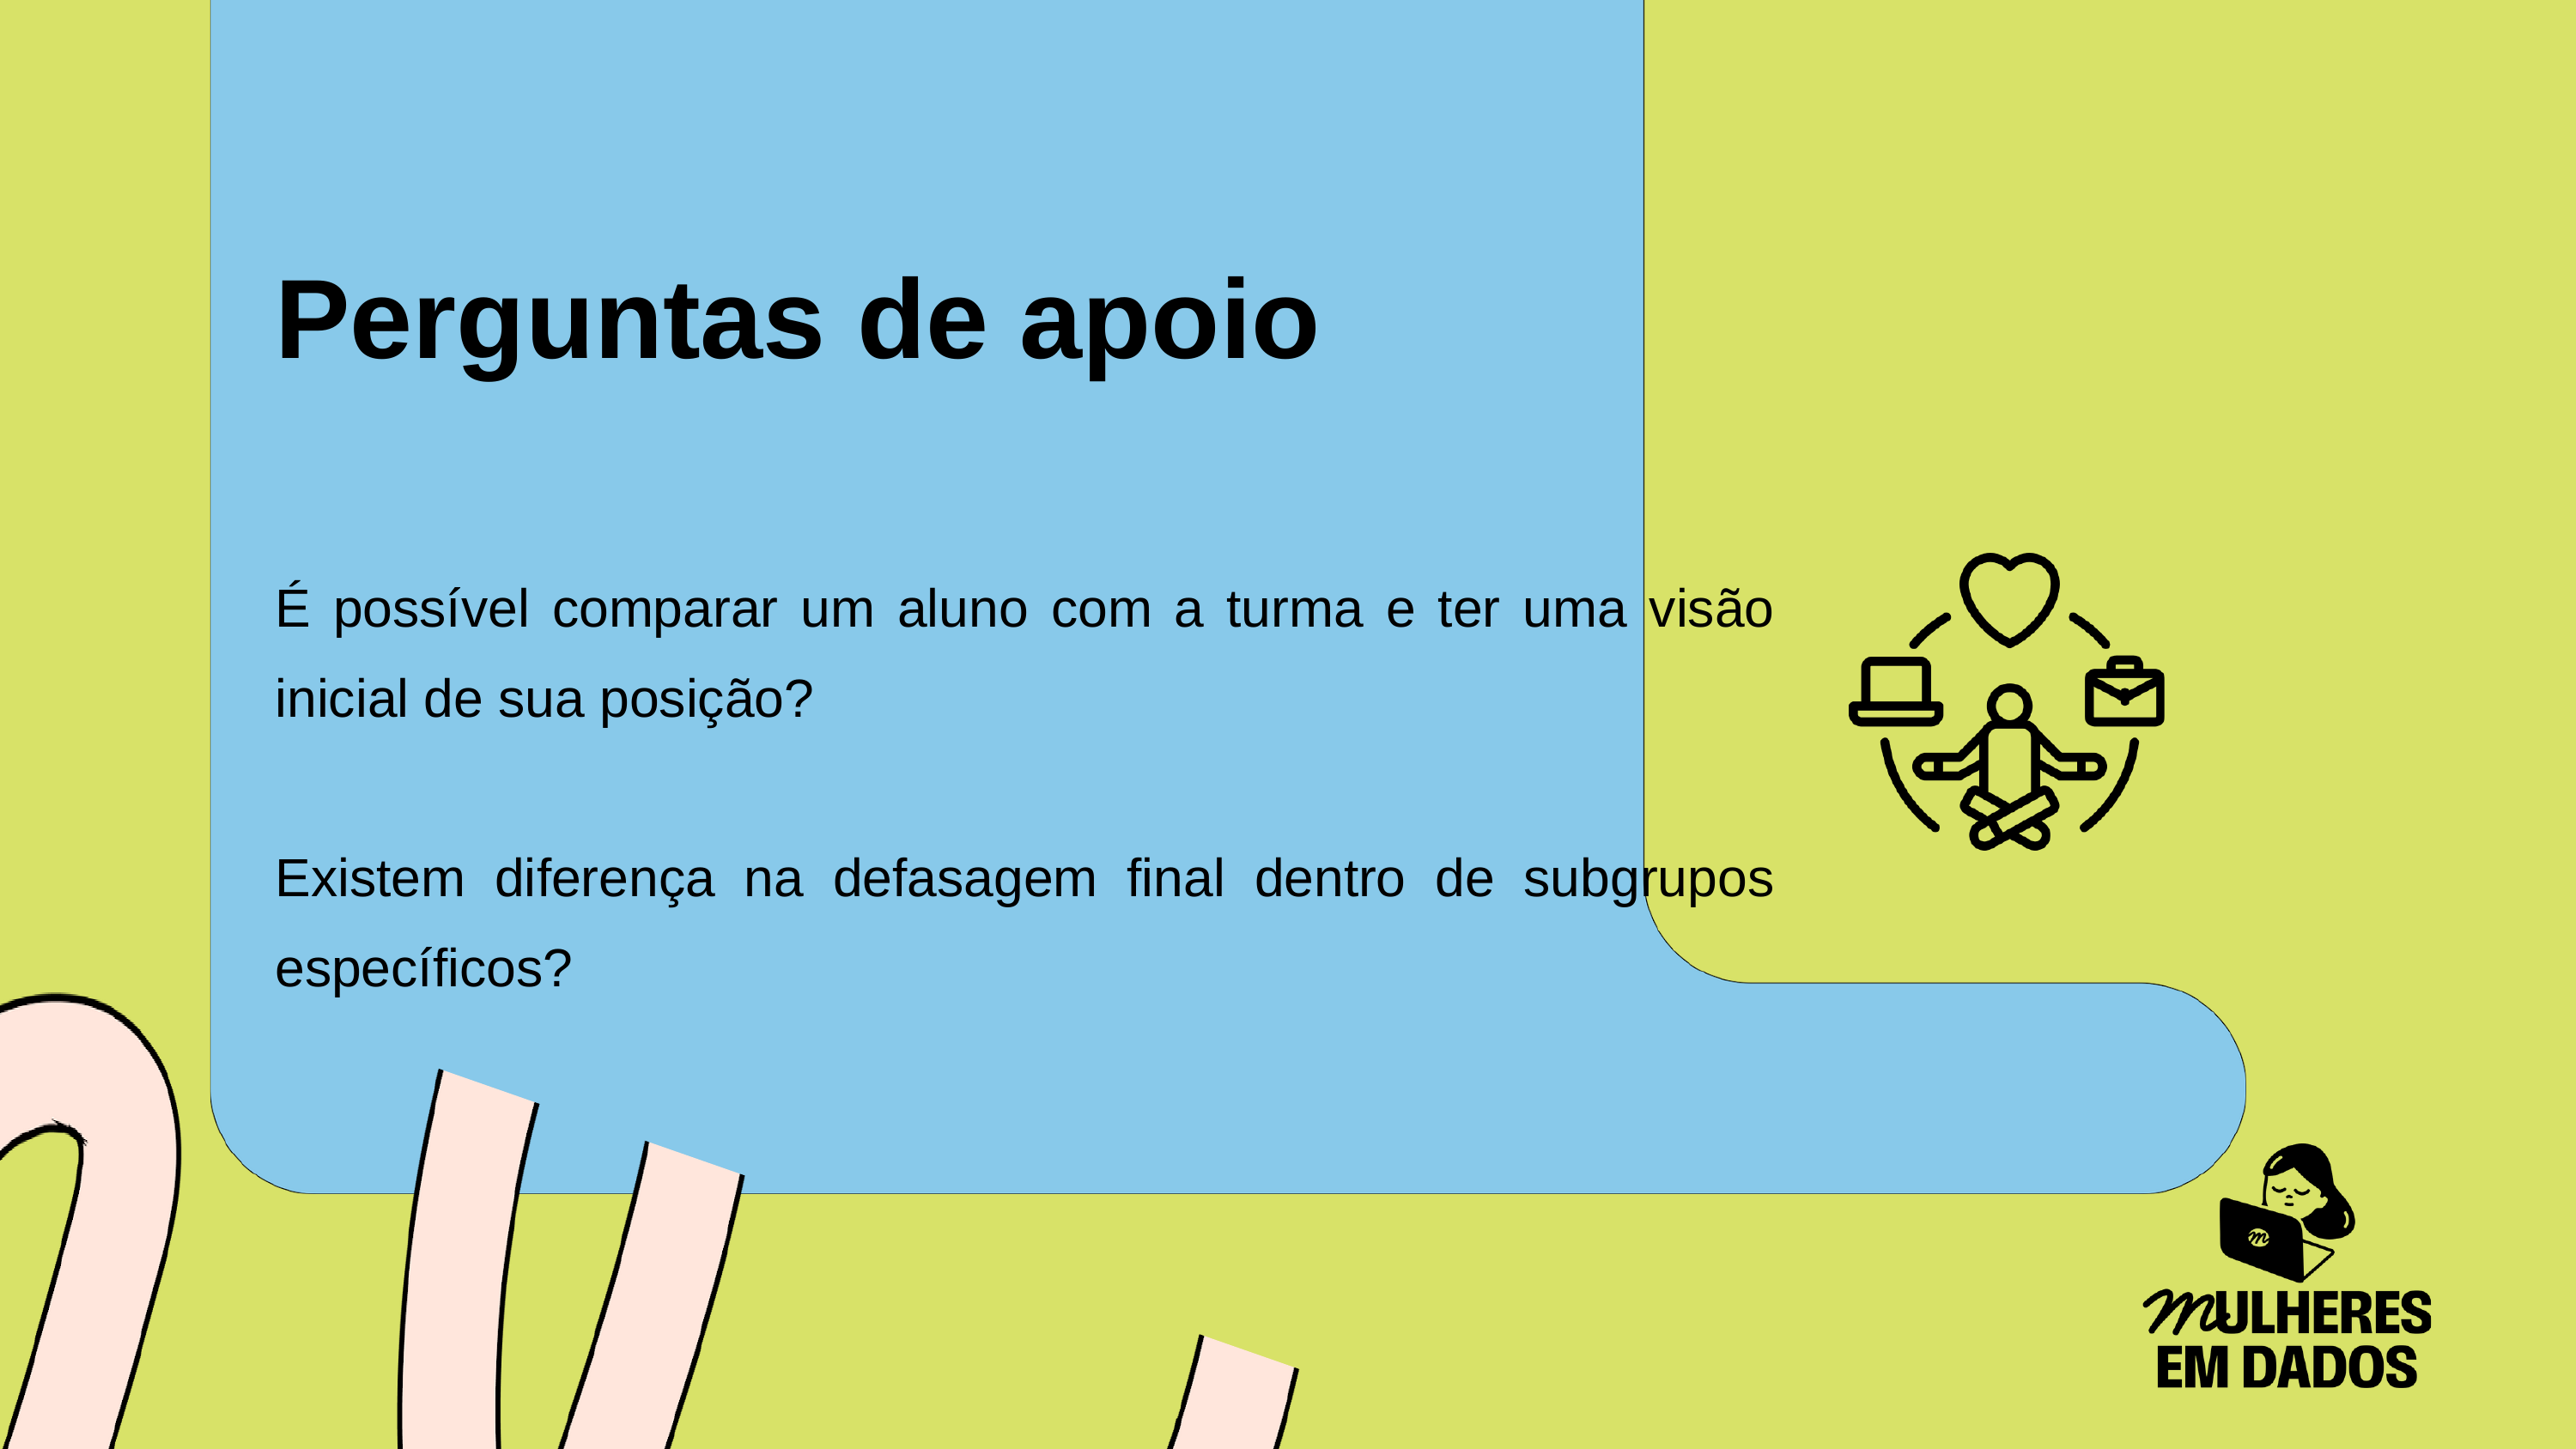

Perguntas de apoio
É possível comparar um aluno com a turma e ter uma visão inicial de sua posição?

Existem diferença na defasagem final dentro de subgrupos específicos?